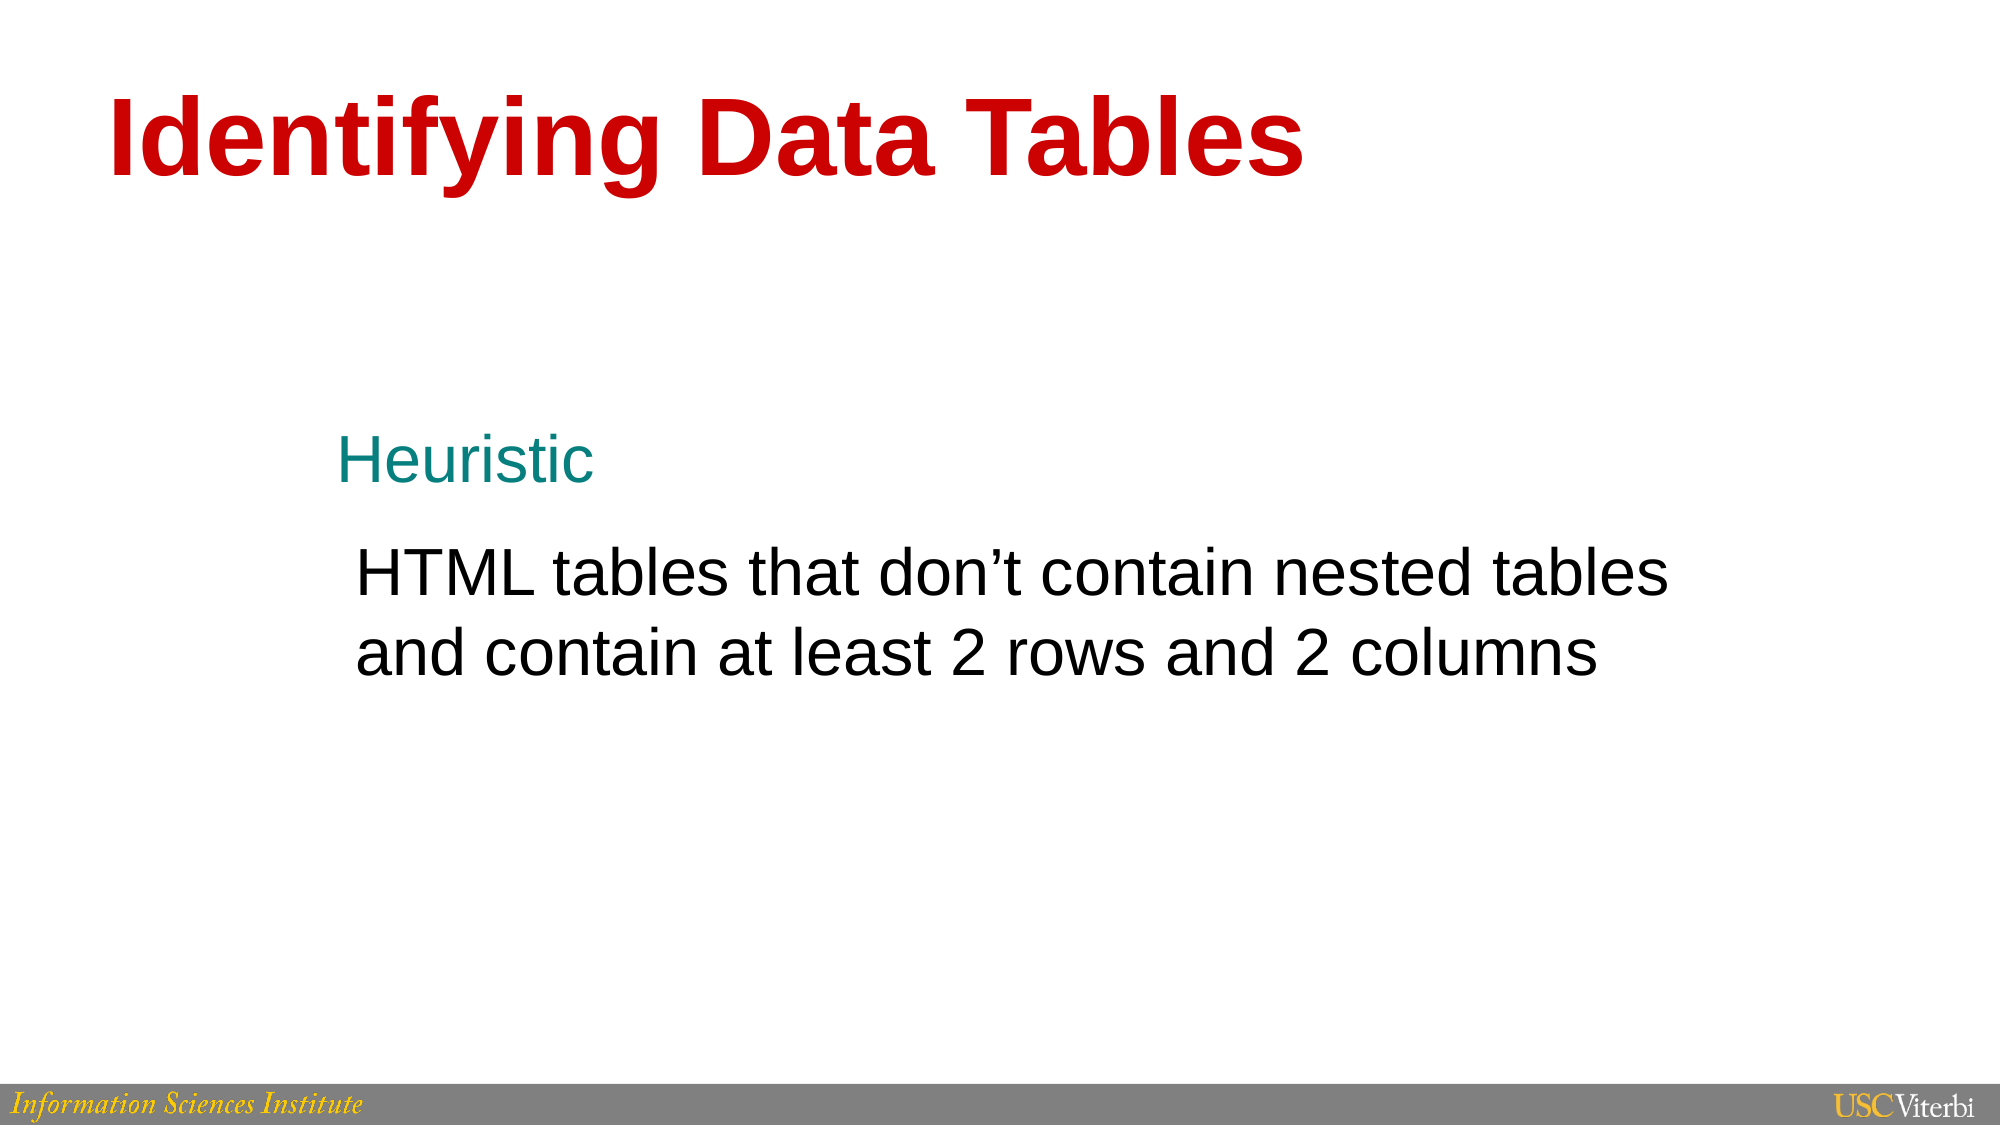

# Identifying Data Tables
Heuristic
HTML tables that don’t contain nested tables
and contain at least 2 rows and 2 columns